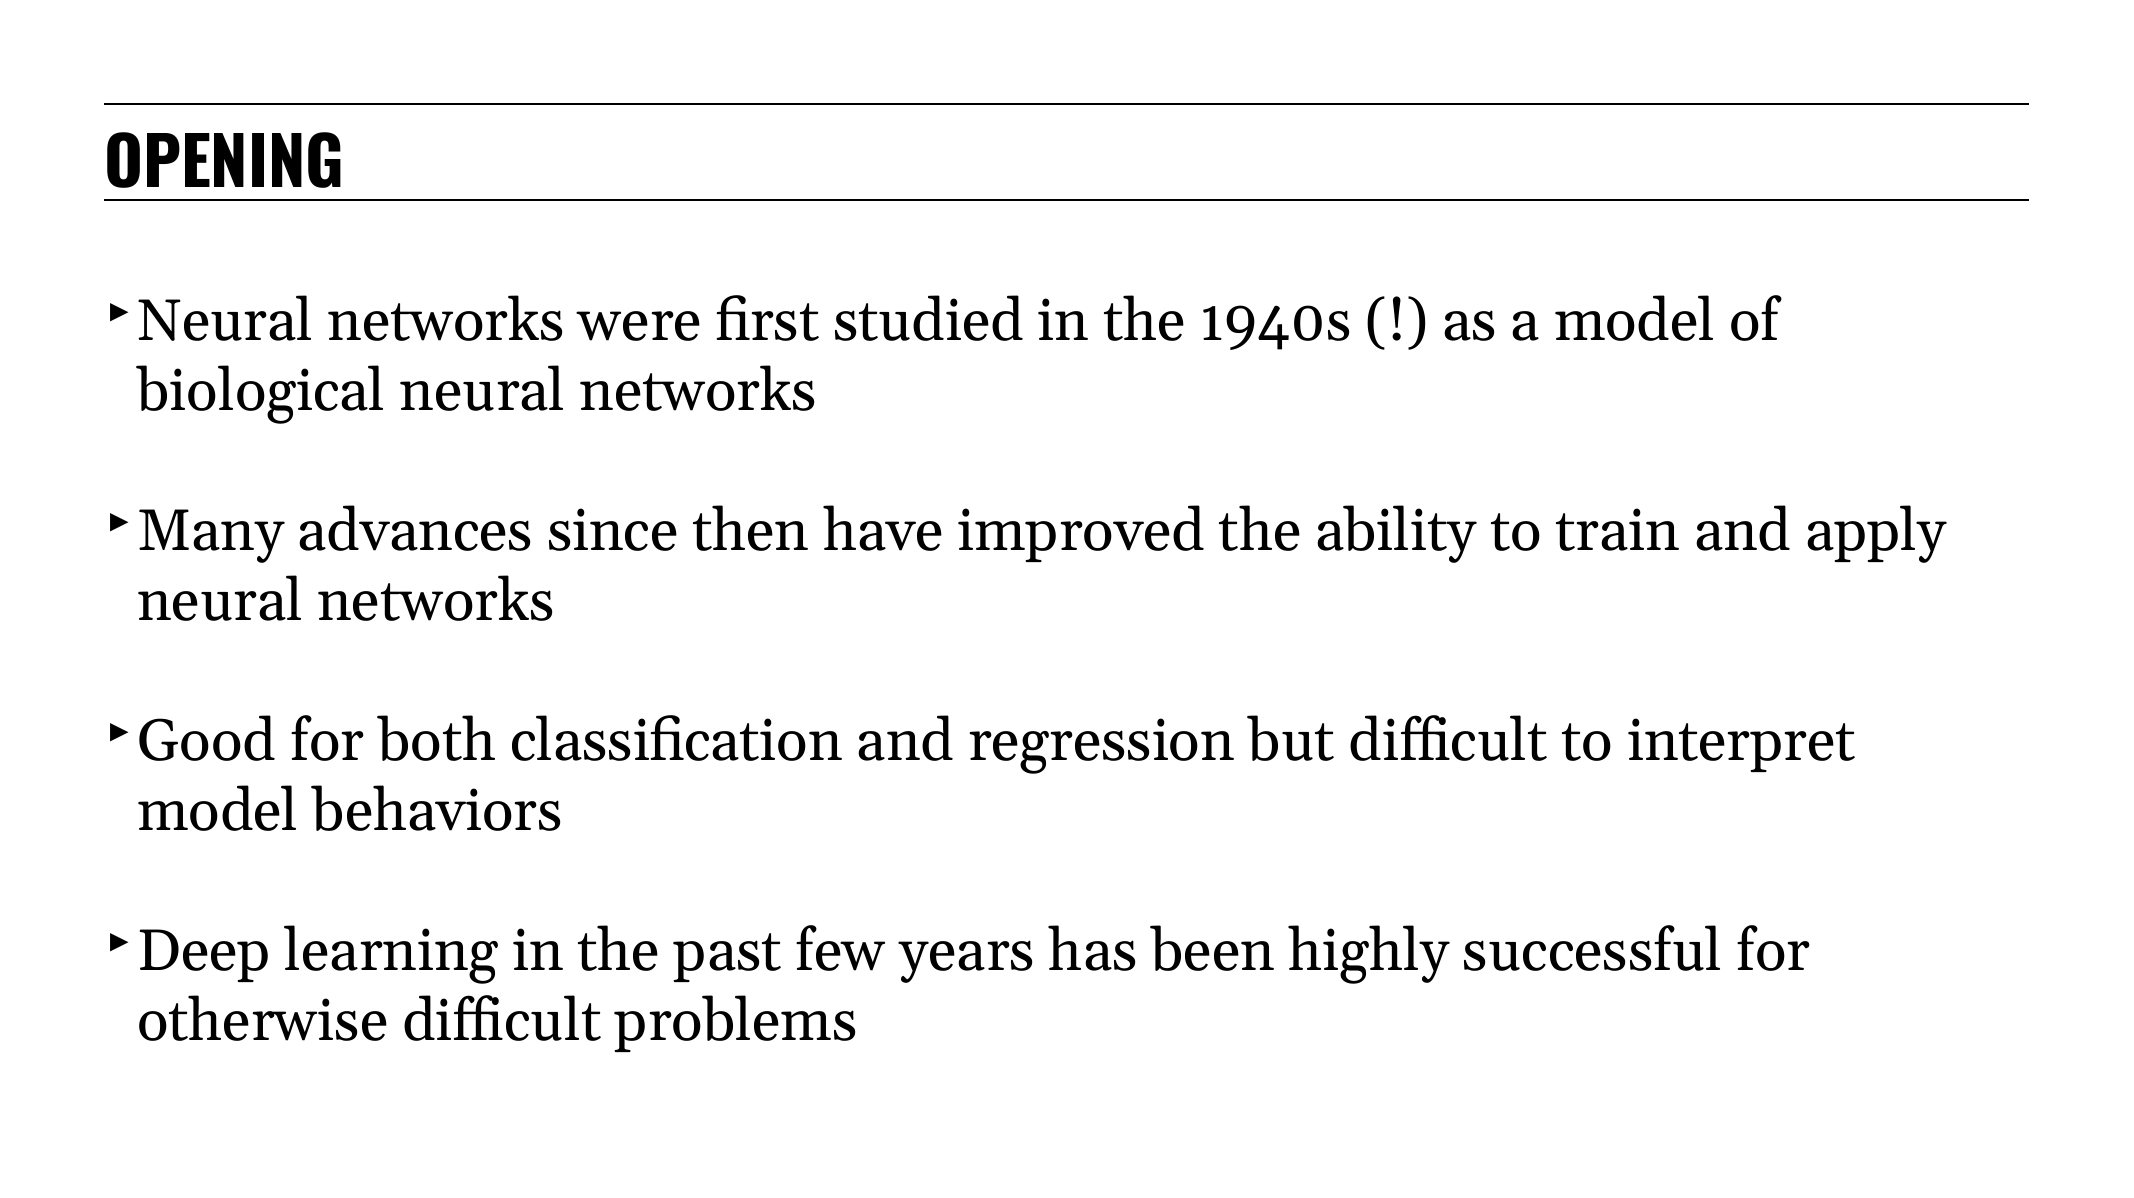

OPENING

Neural networks were first studied in the 1940s (!) as a model of biological neural networks

Many advances since then have improved the ability to train and apply neural networks

Good for both classification and regression but difficult to interpret model behaviors

Deep learning in the past few years has been highly successful for otherwise difficult problems